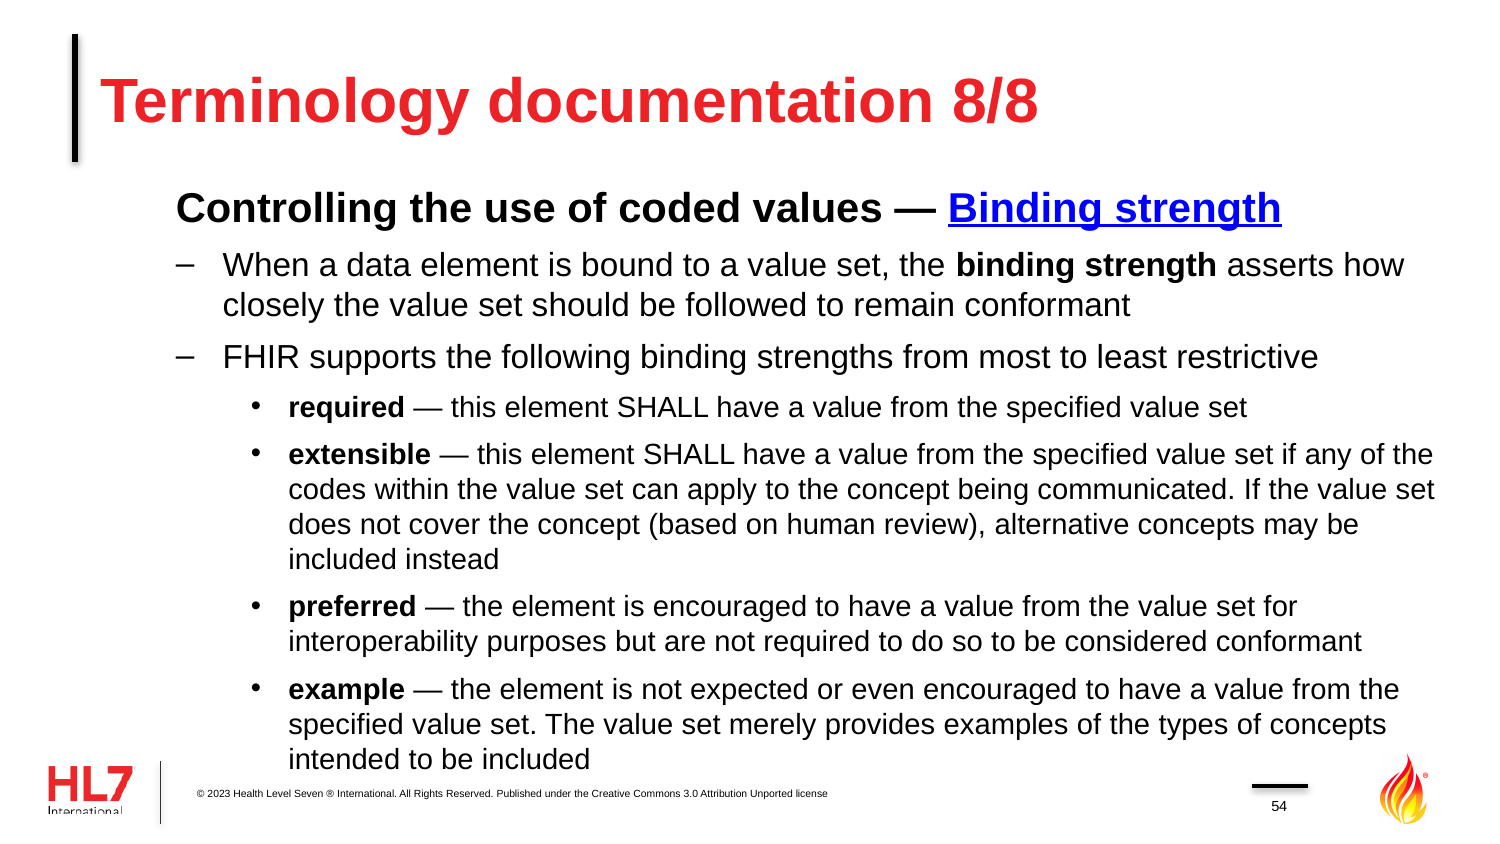

# Terminology documentation 8/8
Controlling the use of coded values — Binding strength
When a data element is bound to a value set, the binding strength asserts how closely the value set should be followed to remain conformant
FHIR supports the following binding strengths from most to least restrictive
required — this element SHALL have a value from the specified value set
extensible — this element SHALL have a value from the specified value set if any of the codes within the value set can apply to the concept being communicated. If the value set does not cover the concept (based on human review), alternative concepts may be included instead
preferred — the element is encouraged to have a value from the value set for interoperability purposes but are not required to do so to be considered conformant
example — the element is not expected or even encouraged to have a value from the specified value set. The value set merely provides examples of the types of concepts intended to be included

A
B
C

© 2023 Health Level Seven ® International. All Rights Reserved. Published under the Creative Commons 3.0 Attribution Unported license

54